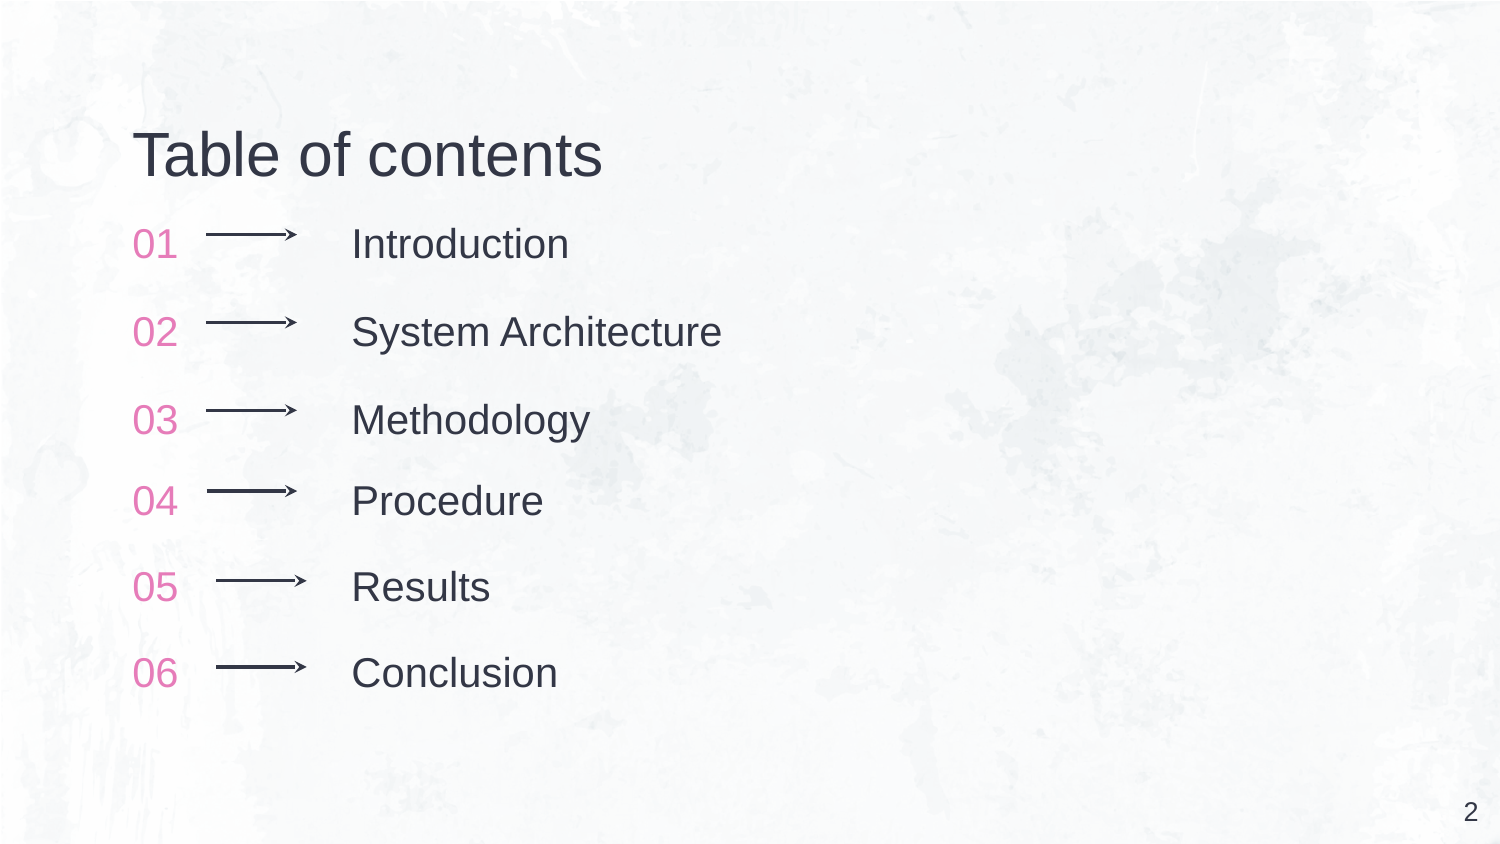

Table of contents
# 01
Introduction
02
System Architecture
03
Methodology
04
Procedure
05
Results
06
Conclusion
2